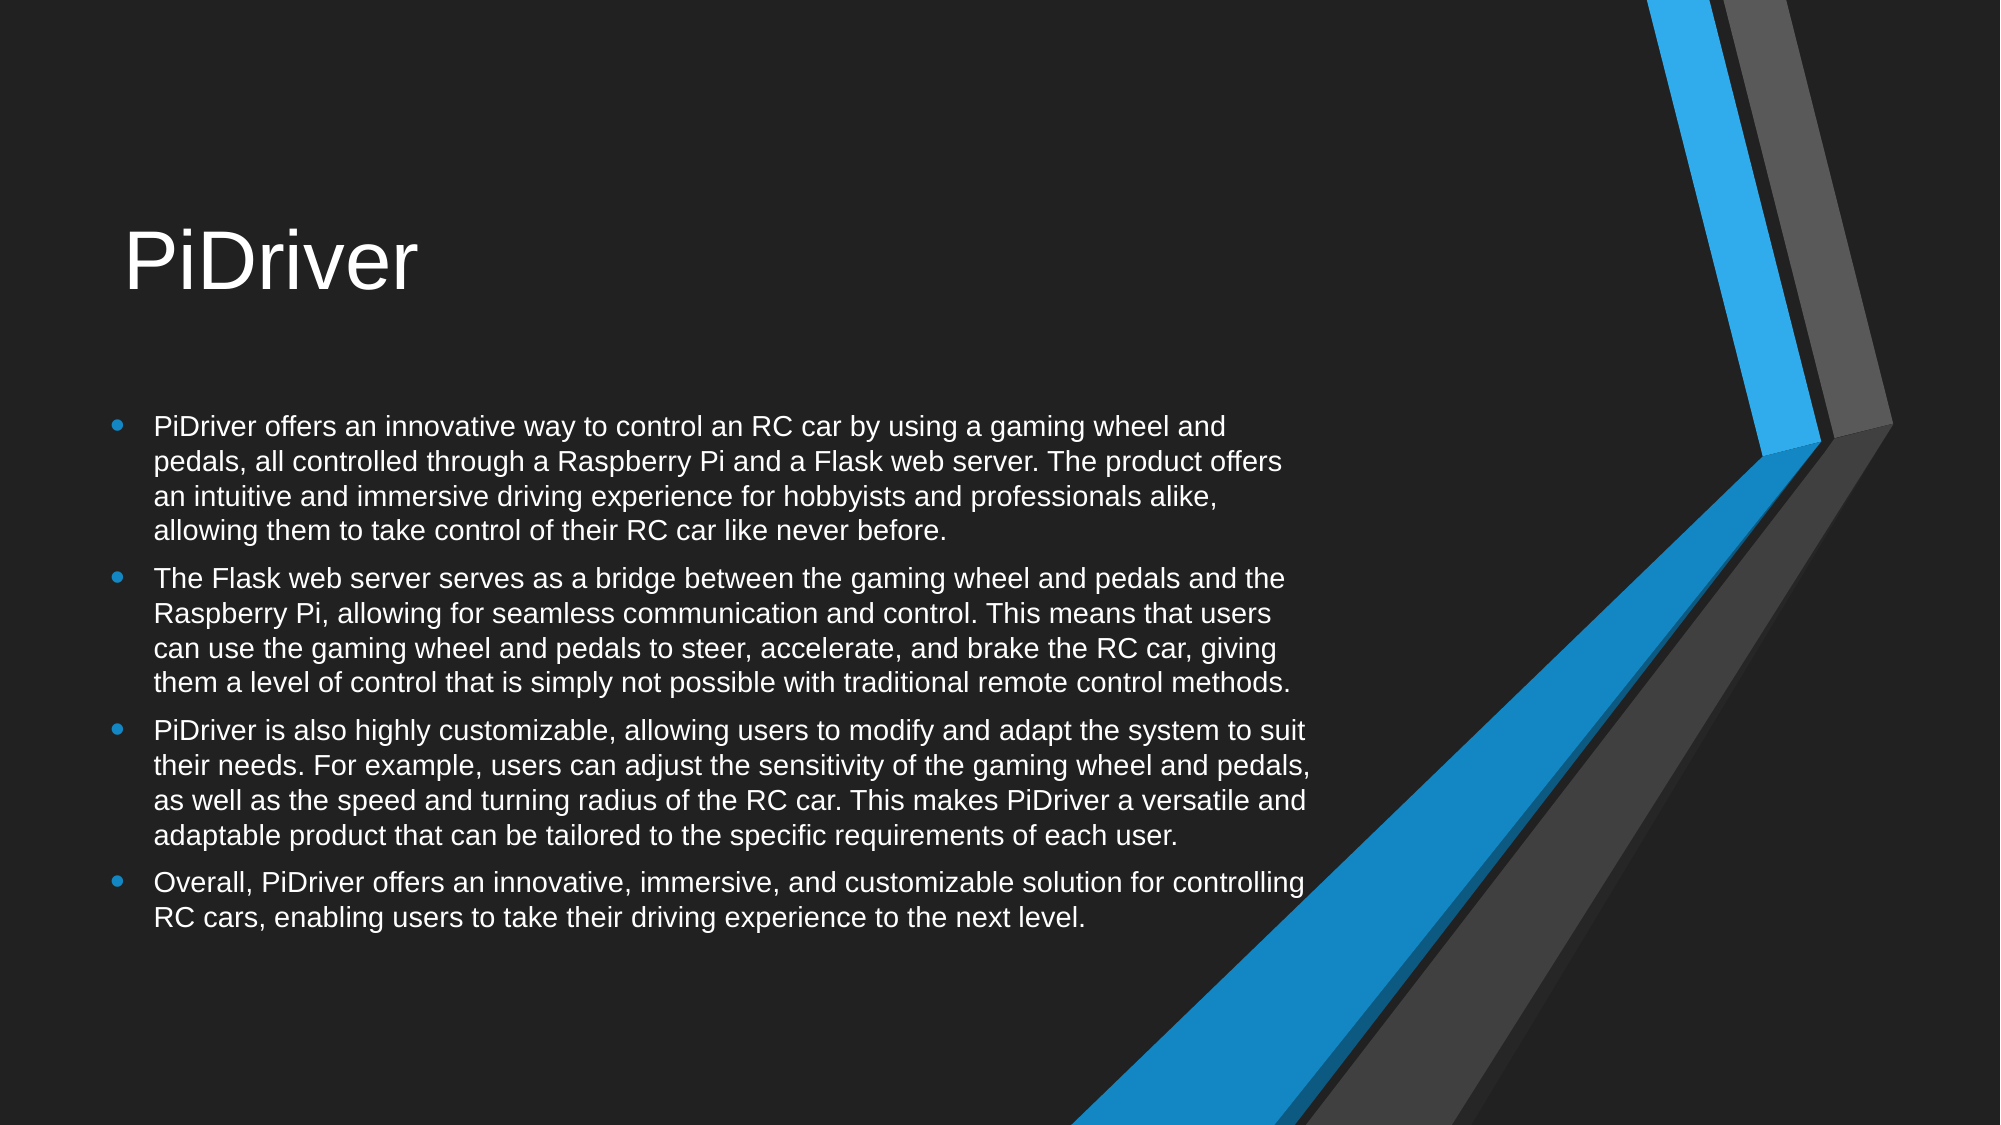

# PiDriver
PiDriver offers an innovative way to control an RC car by using a gaming wheel and pedals, all controlled through a Raspberry Pi and a Flask web server. The product offers an intuitive and immersive driving experience for hobbyists and professionals alike, allowing them to take control of their RC car like never before.
The Flask web server serves as a bridge between the gaming wheel and pedals and the Raspberry Pi, allowing for seamless communication and control. This means that users can use the gaming wheel and pedals to steer, accelerate, and brake the RC car, giving them a level of control that is simply not possible with traditional remote control methods.
PiDriver is also highly customizable, allowing users to modify and adapt the system to suit their needs. For example, users can adjust the sensitivity of the gaming wheel and pedals, as well as the speed and turning radius of the RC car. This makes PiDriver a versatile and adaptable product that can be tailored to the specific requirements of each user.
Overall, PiDriver offers an innovative, immersive, and customizable solution for controlling RC cars, enabling users to take their driving experience to the next level.